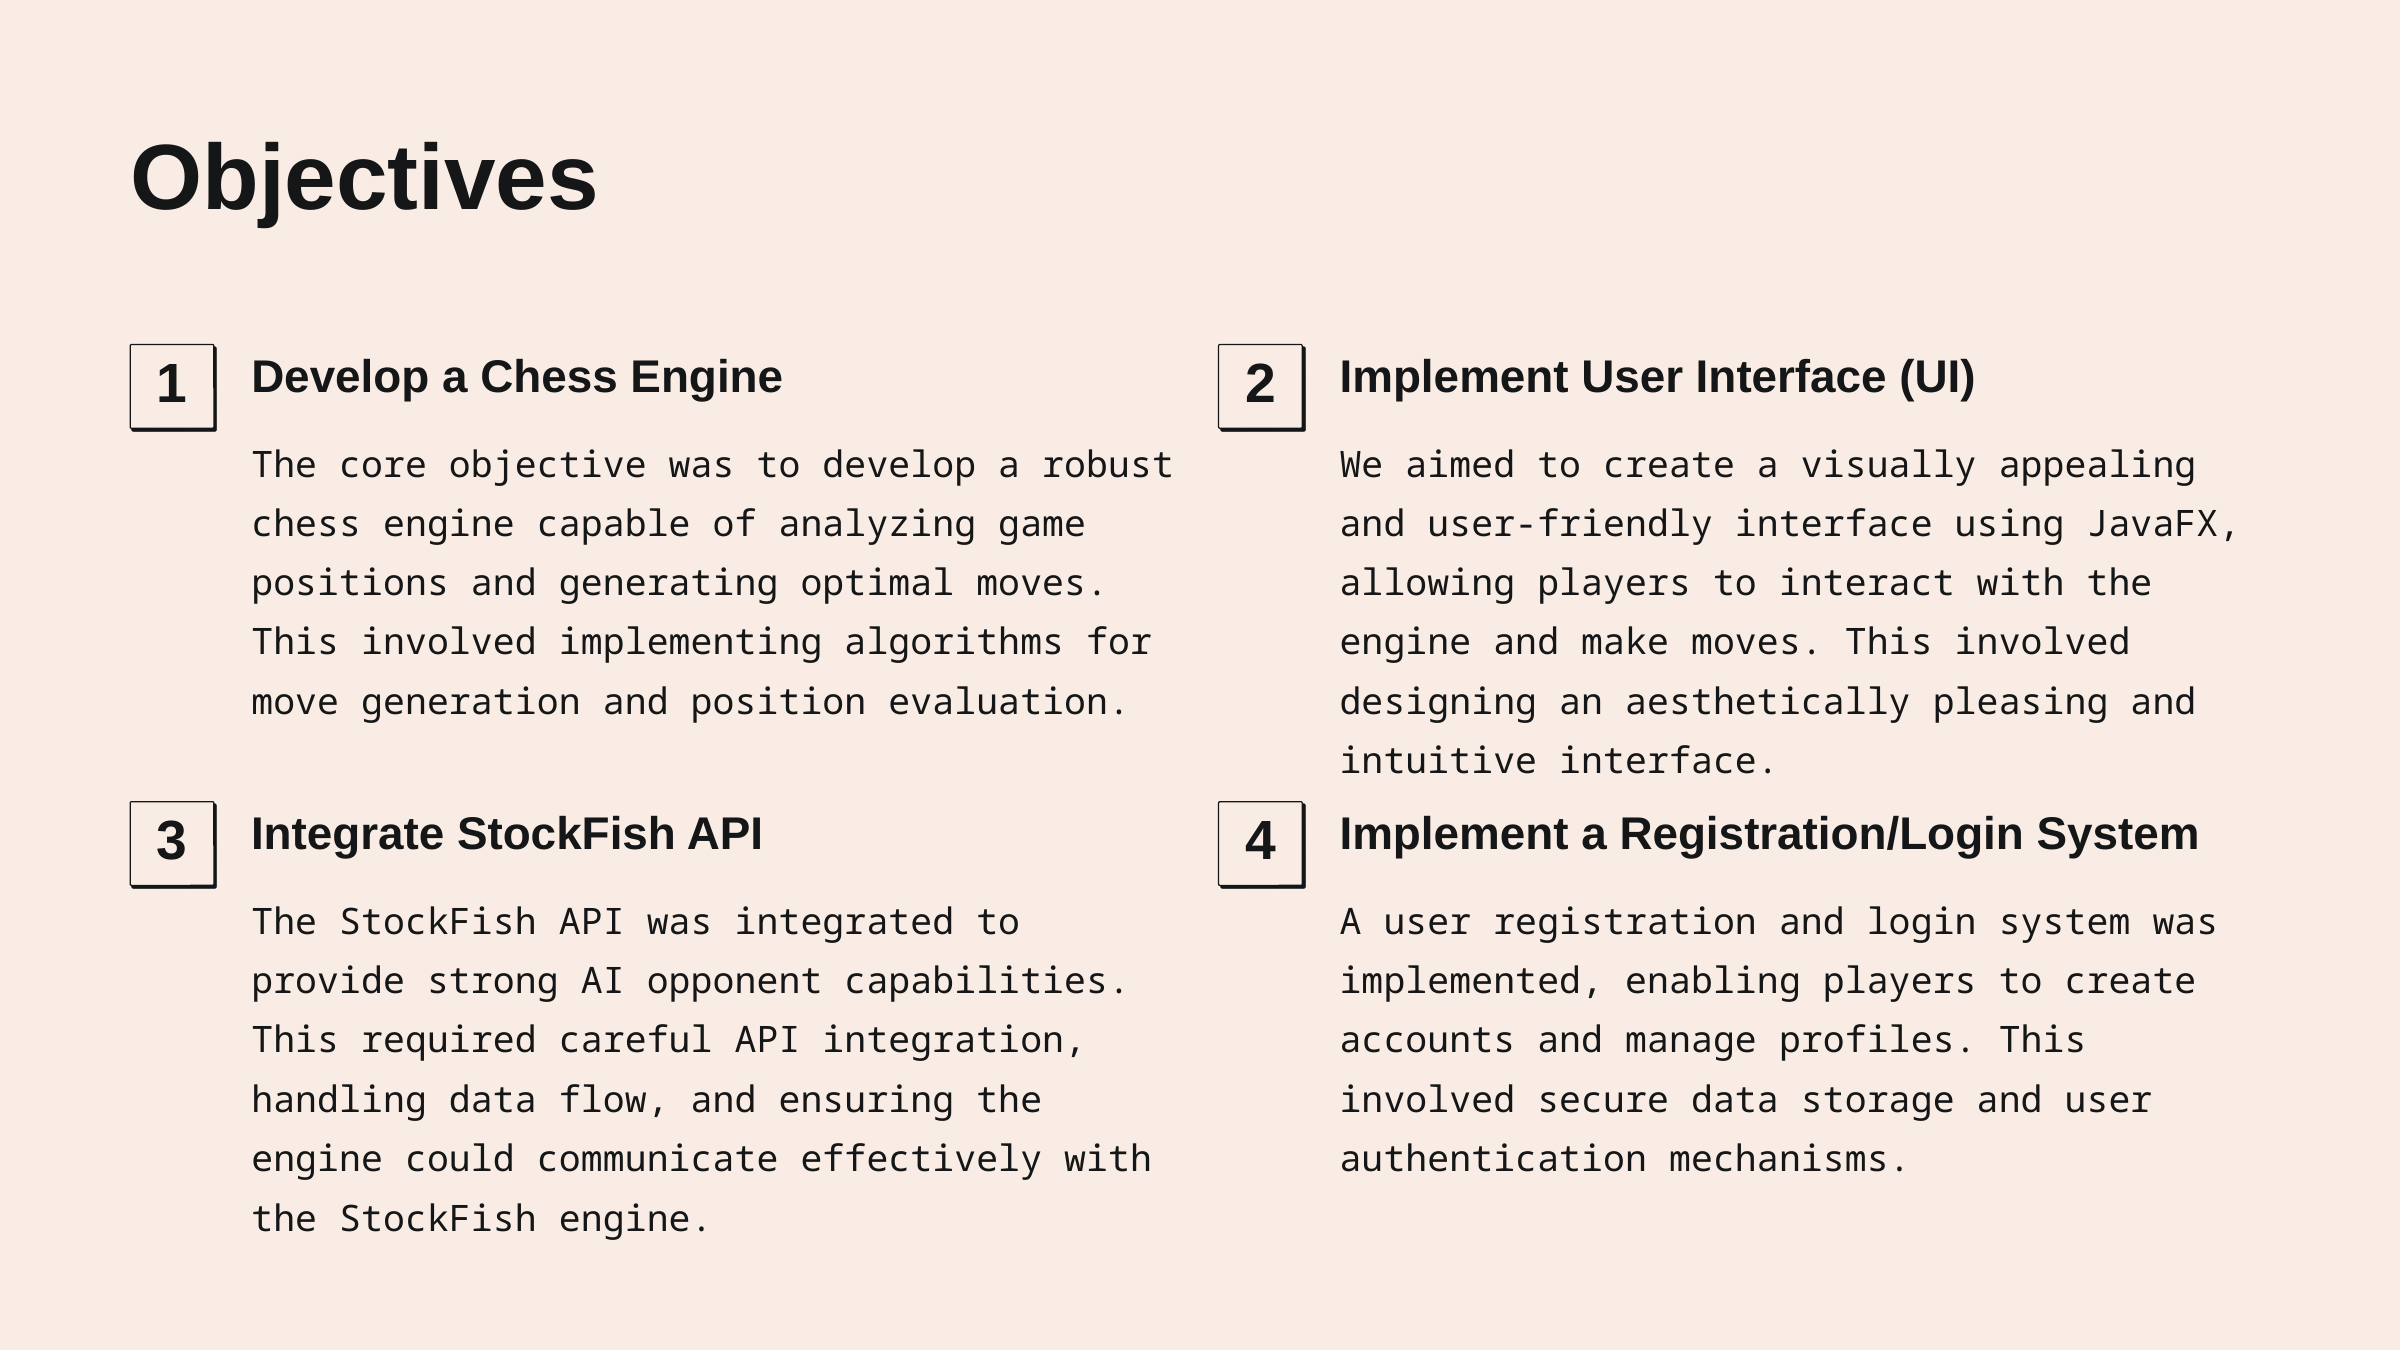

Objectives

Develop a Chess Engine

Implement User Interface (UI)
1
2
The core objective was to develop a robust chess engine capable of analyzing game positions and generating optimal moves. This involved implementing algorithms for move generation and position evaluation.
We aimed to create a visually appealing and user-friendly interface using JavaFX, allowing players to interact with the engine and make moves. This involved designing an aesthetically pleasing and intuitive interface.

Integrate StockFish API

Implement a Registration/Login System
3
4
A user registration and login system was implemented, enabling players to create accounts and manage profiles. This involved secure data storage and user authentication mechanisms.
The StockFish API was integrated to provide strong AI opponent capabilities. This required careful API integration, handling data flow, and ensuring the engine could communicate effectively with the StockFish engine.